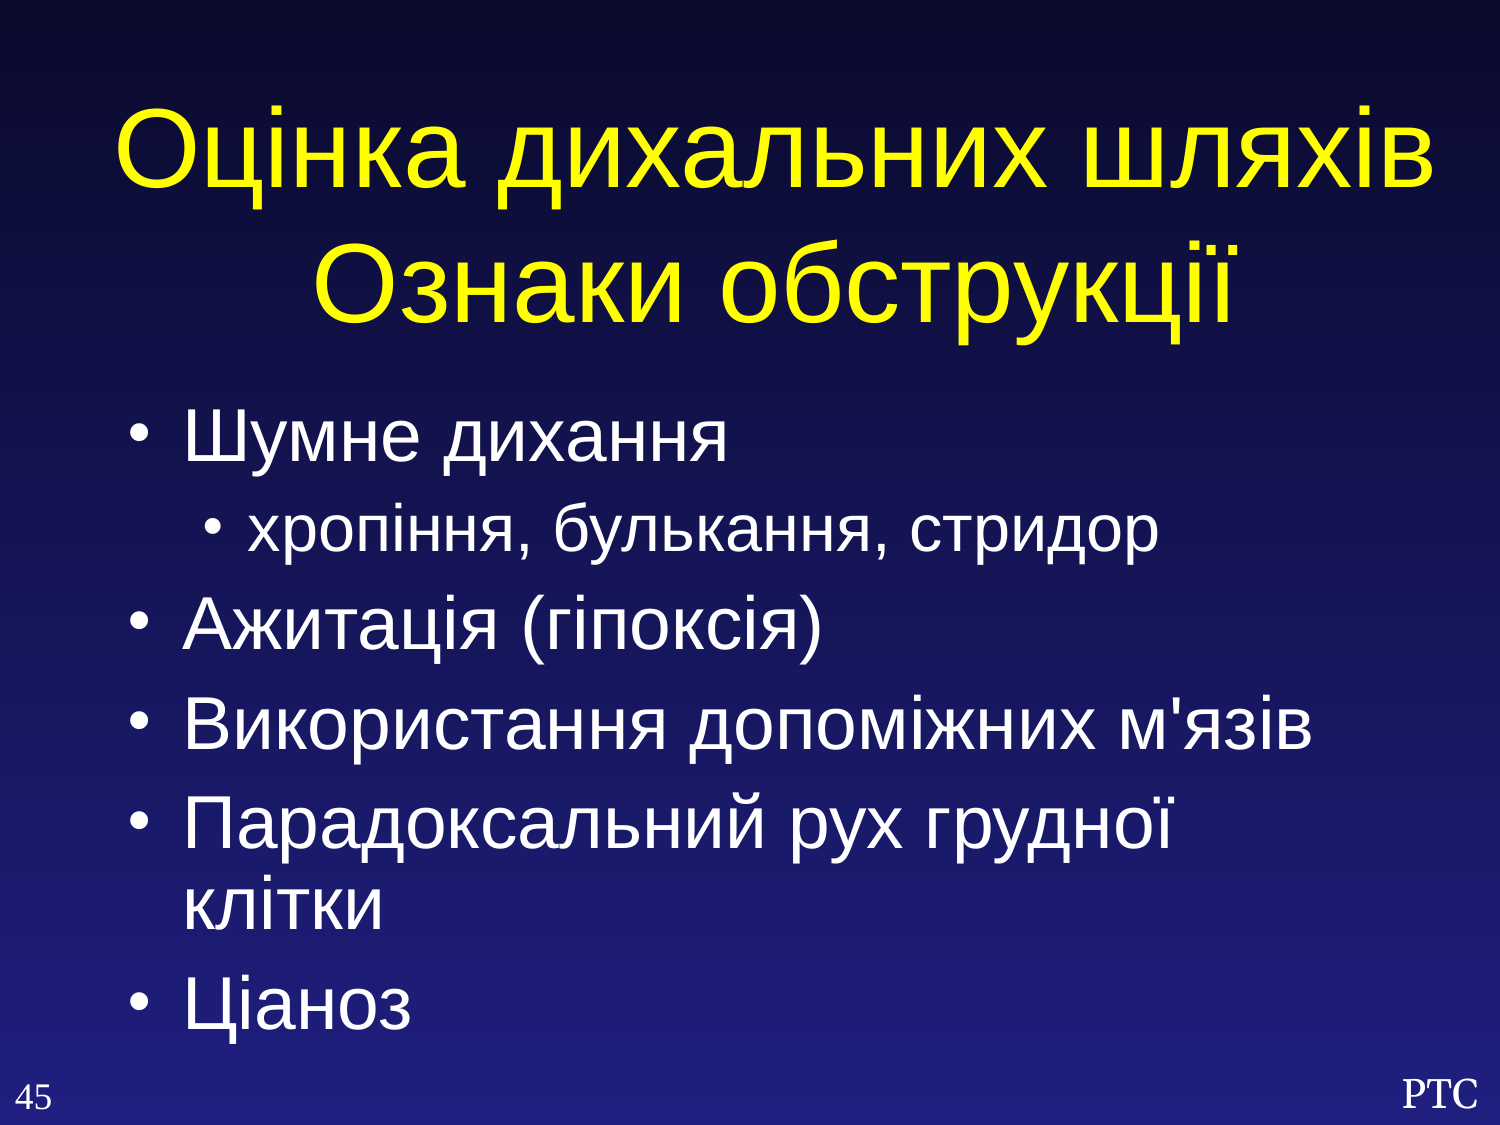

Оцінка дихальних шляхів
Ознаки обструкції

Шумне дихання
хропіння, булькання, стридор
Ажитація (гіпоксія)
Використання допоміжних м'язів
Парадоксальний рух грудної клітки
Ціаноз
45